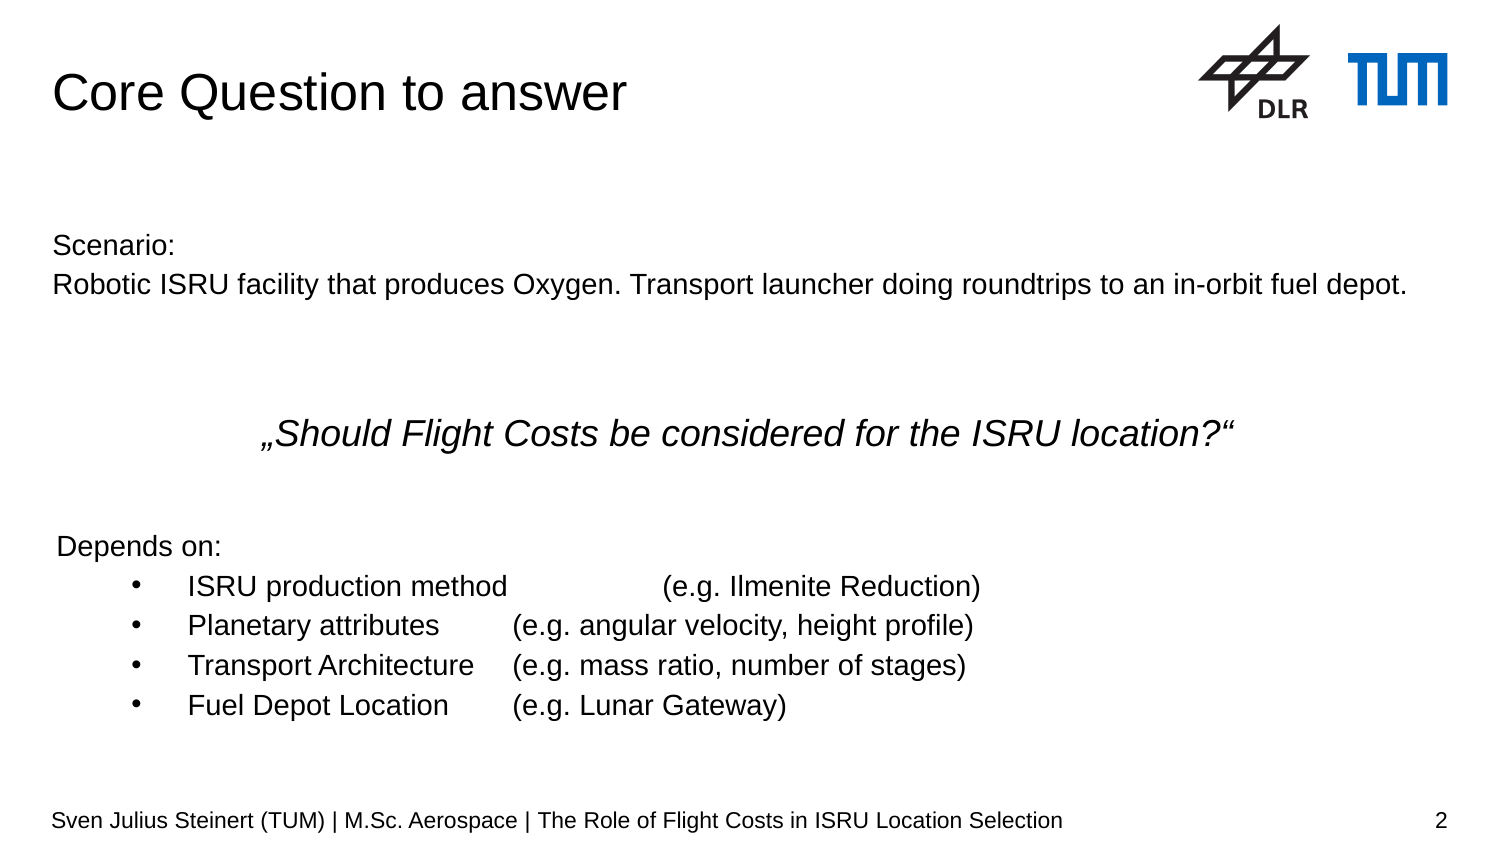

# Core Question to answer
Scenario:
Robotic ISRU facility that produces Oxygen. Transport launcher doing roundtrips to an in-orbit fuel depot.

„Should Flight Costs be considered for the ISRU location?“
Depends on:
ISRU production method	   (e.g. Ilmenite Reduction)
Planetary attributes	   (e.g. angular velocity, height profile)
Transport Architecture	   (e.g. mass ratio, number of stages)
Fuel Depot Location	   (e.g. Lunar Gateway)
Sven Julius Steinert (TUM) | M.Sc. Aerospace | The Role of Flight Costs in ISRU Location Selection
2